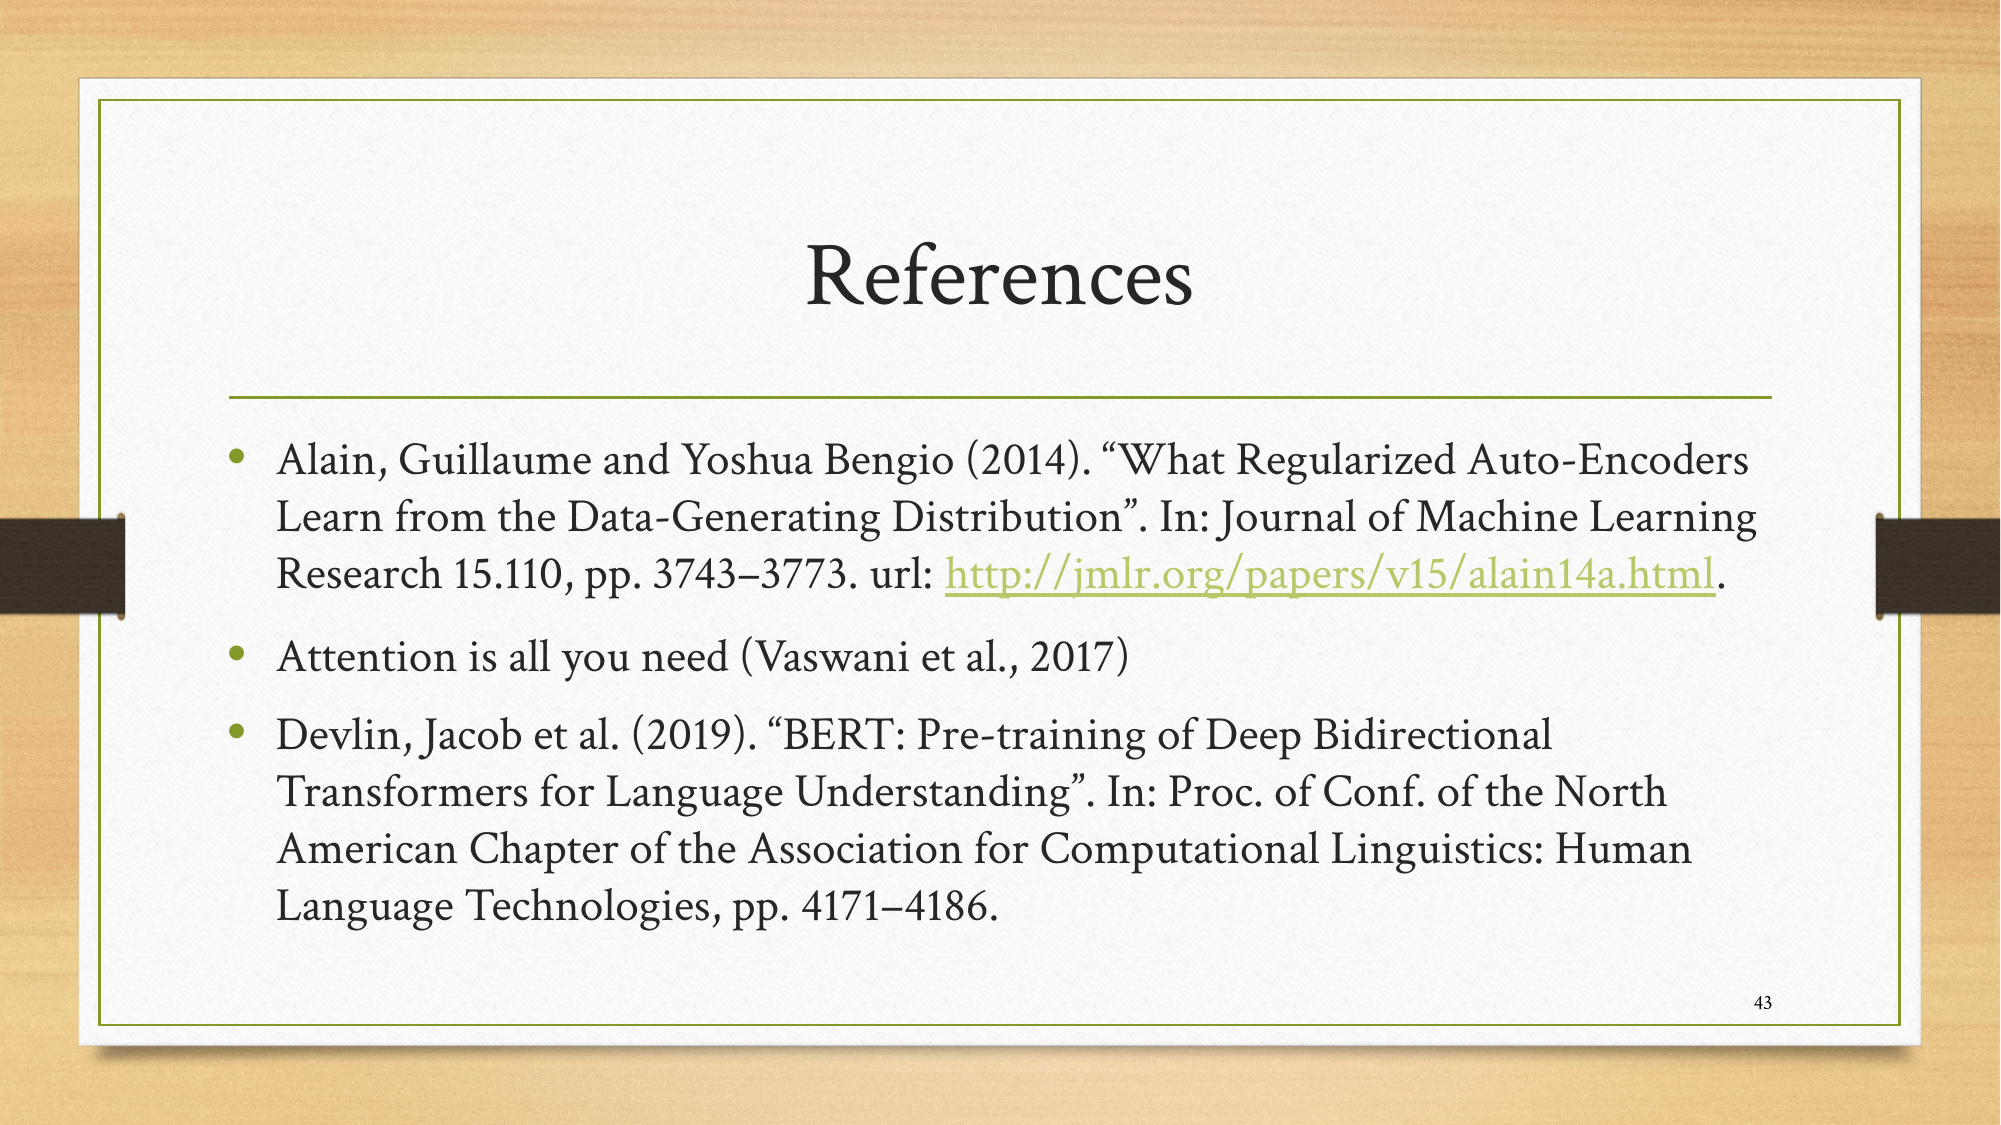

# References
Alain, Guillaume and Yoshua Bengio (2014). “What Regularized Auto-Encoders Learn from the Data-Generating Distribution”. In: Journal of Machine Learning Research 15.110, pp. 3743–3773. url: http://jmlr.org/papers/v15/alain14a.html.
Attention is all you need (Vaswani et al., 2017)
Devlin, Jacob et al. (2019). “BERT: Pre-training of Deep Bidirectional Transformers for Language Understanding”. In: Proc. of Conf. of the North American Chapter of the Association for Computational Linguistics: Human Language Technologies, pp. 4171–4186.

43